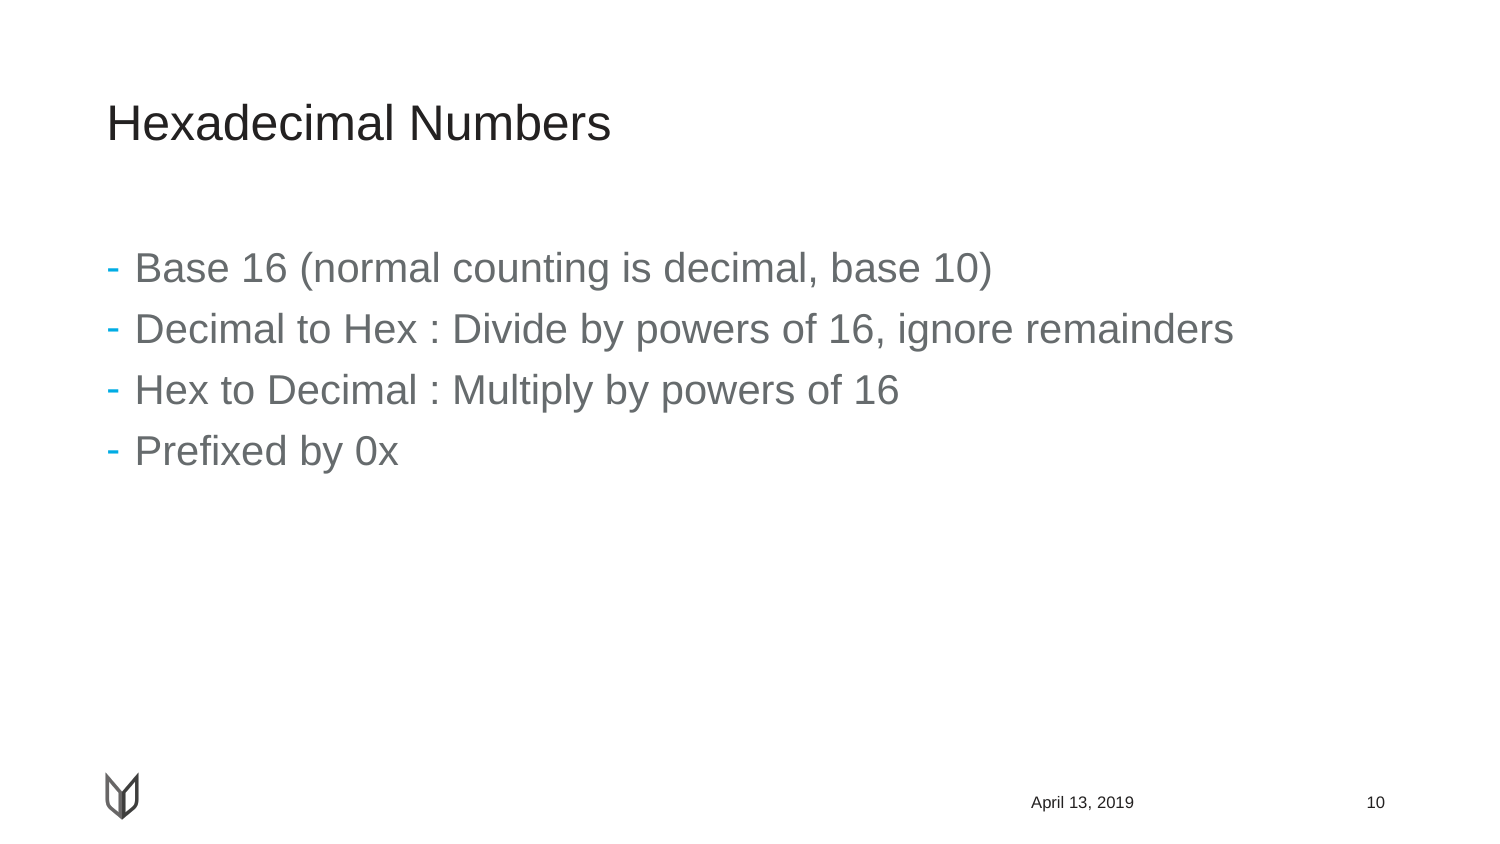

# Hexadecimal Numbers
Base 16 (normal counting is decimal, base 10)
Decimal to Hex : Divide by powers of 16, ignore remainders
Hex to Decimal : Multiply by powers of 16
Prefixed by 0x
April 13, 2019
10